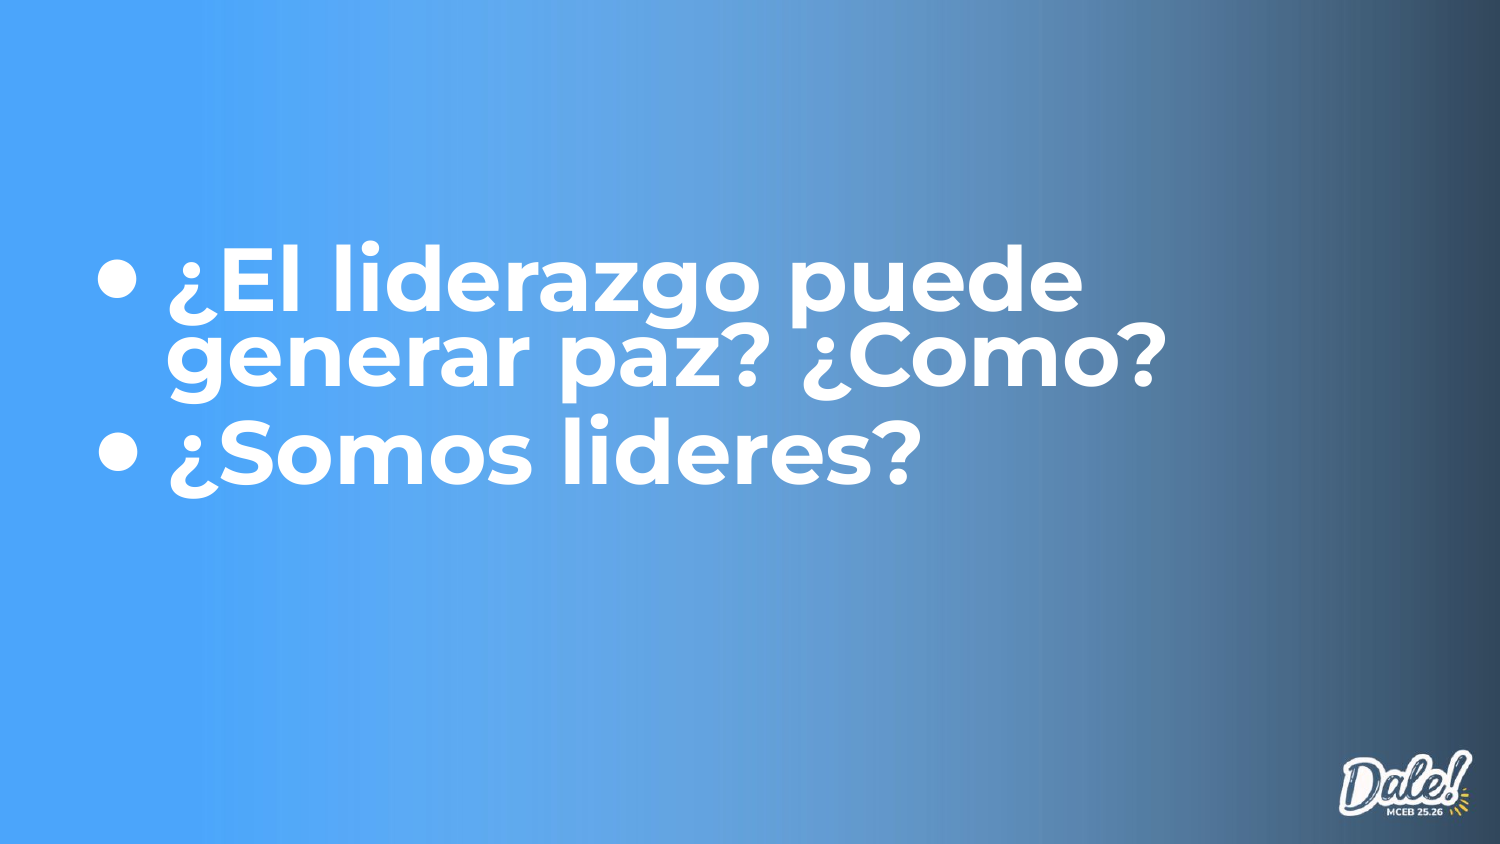

¿El liderazgo puede generar paz? ¿Como?
¿Somos lideres?